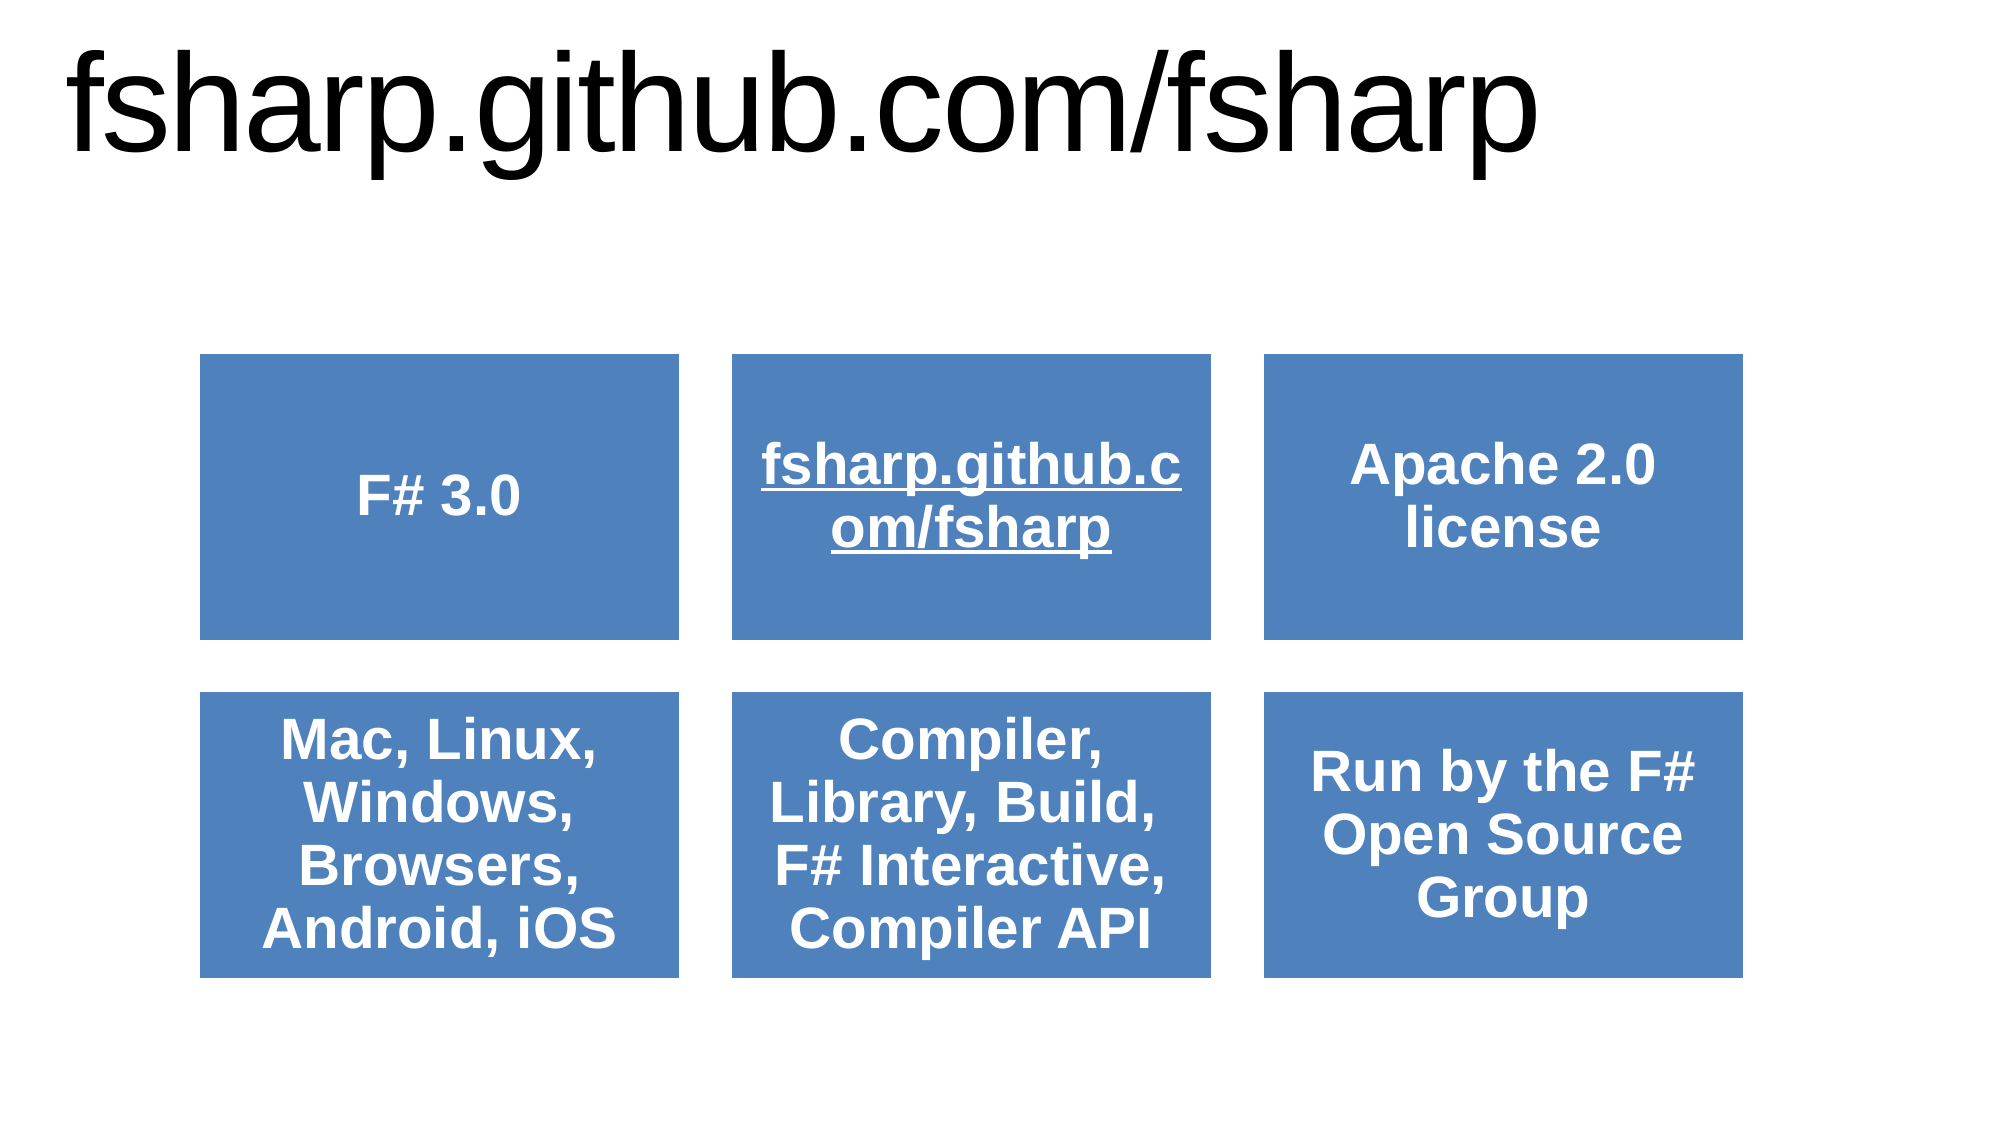

# fsharp.github.com/fsharp

F# 3.0
fsharp.github.com/fsharp
Apache 2.0 license
Mac, Linux, Windows, Browsers, Android, iOS
Compiler, Library, Build,
F# Interactive, Compiler API
Run by the F# Open Source Group